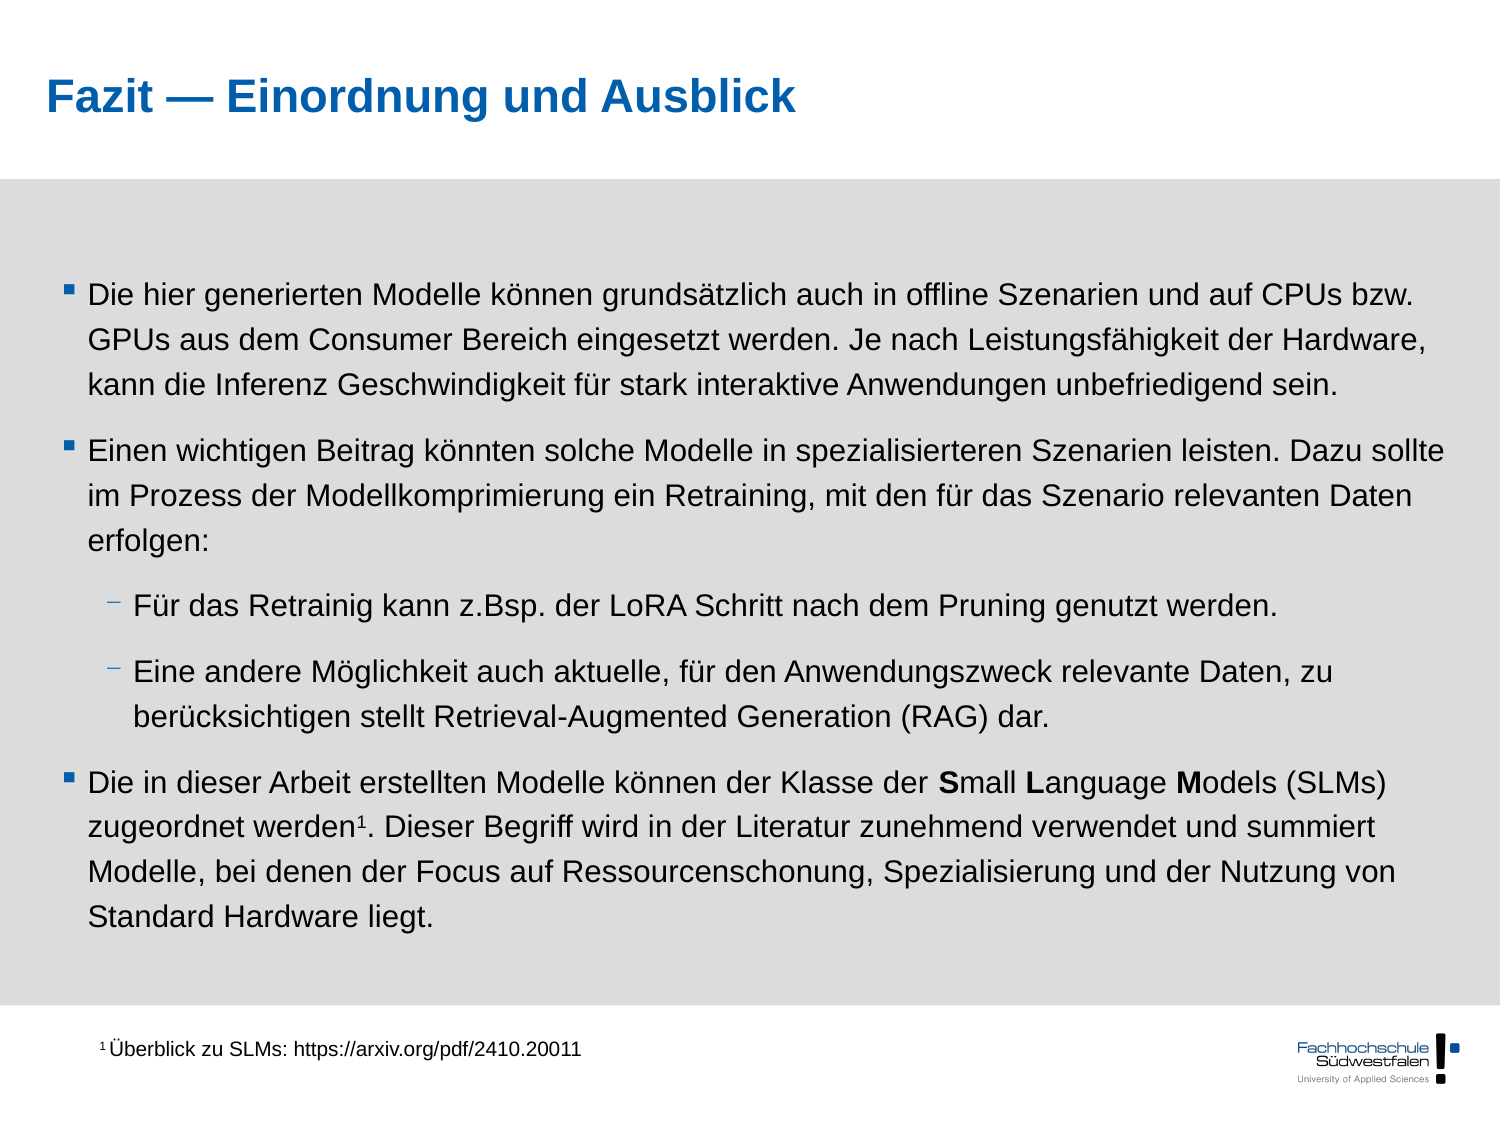

Fazit — Einordnung und Ausblick

Die hier generierten Modelle können grundsätzlich auch in offline Szenarien und auf CPUs bzw. GPUs aus dem Consumer Bereich eingesetzt werden. Je nach Leistungsfähigkeit der Hardware, kann die Inferenz Geschwindigkeit für stark interaktive Anwendungen unbefriedigend sein.
Einen wichtigen Beitrag könnten solche Modelle in spezialisierteren Szenarien leisten. Dazu sollte im Prozess der Modellkomprimierung ein Retraining, mit den für das Szenario relevanten Daten erfolgen:
Für das Retrainig kann z.Bsp. der LoRA Schritt nach dem Pruning genutzt werden.
Eine andere Möglichkeit auch aktuelle, für den Anwendungszweck relevante Daten, zu berücksichtigen stellt Retrieval-Augmented Generation (RAG) dar.
Die in dieser Arbeit erstellten Modelle können der Klasse der Small Language Models (SLMs) zugeordnet werden1. Dieser Begriff wird in der Literatur zunehmend verwendet und summiert Modelle, bei denen der Focus auf Ressourcenschonung, Spezialisierung und der Nutzung von Standard Hardware liegt.
1 Überblick zu SLMs: https://arxiv.org/pdf/2410.20011
16